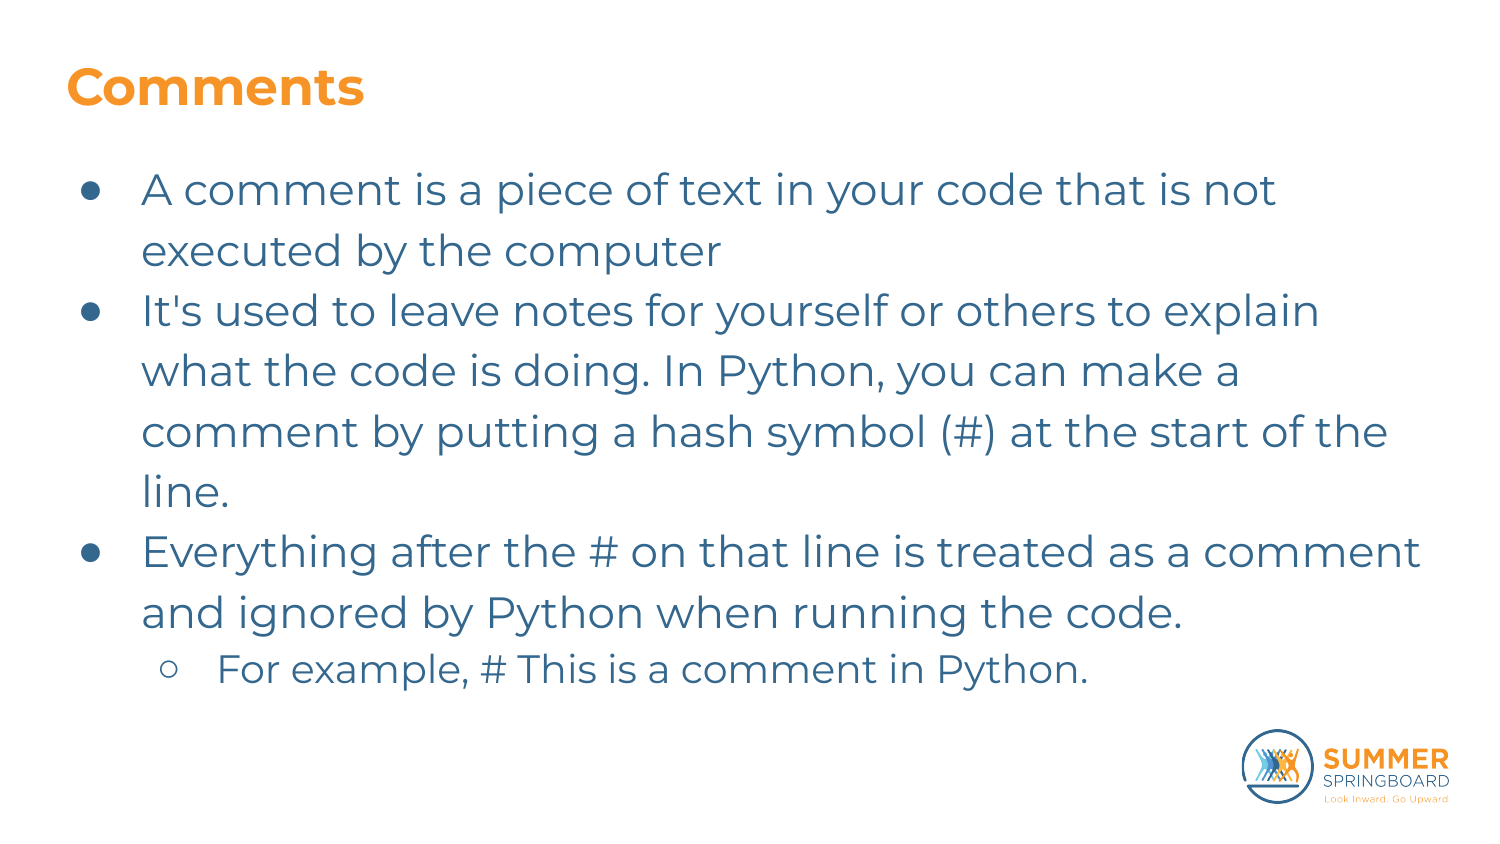

# Comments
A comment is a piece of text in your code that is not executed by the computer
It's used to leave notes for yourself or others to explain what the code is doing. In Python, you can make a comment by putting a hash symbol (#) at the start of the line.
Everything after the # on that line is treated as a comment and ignored by Python when running the code.
For example, # This is a comment in Python.